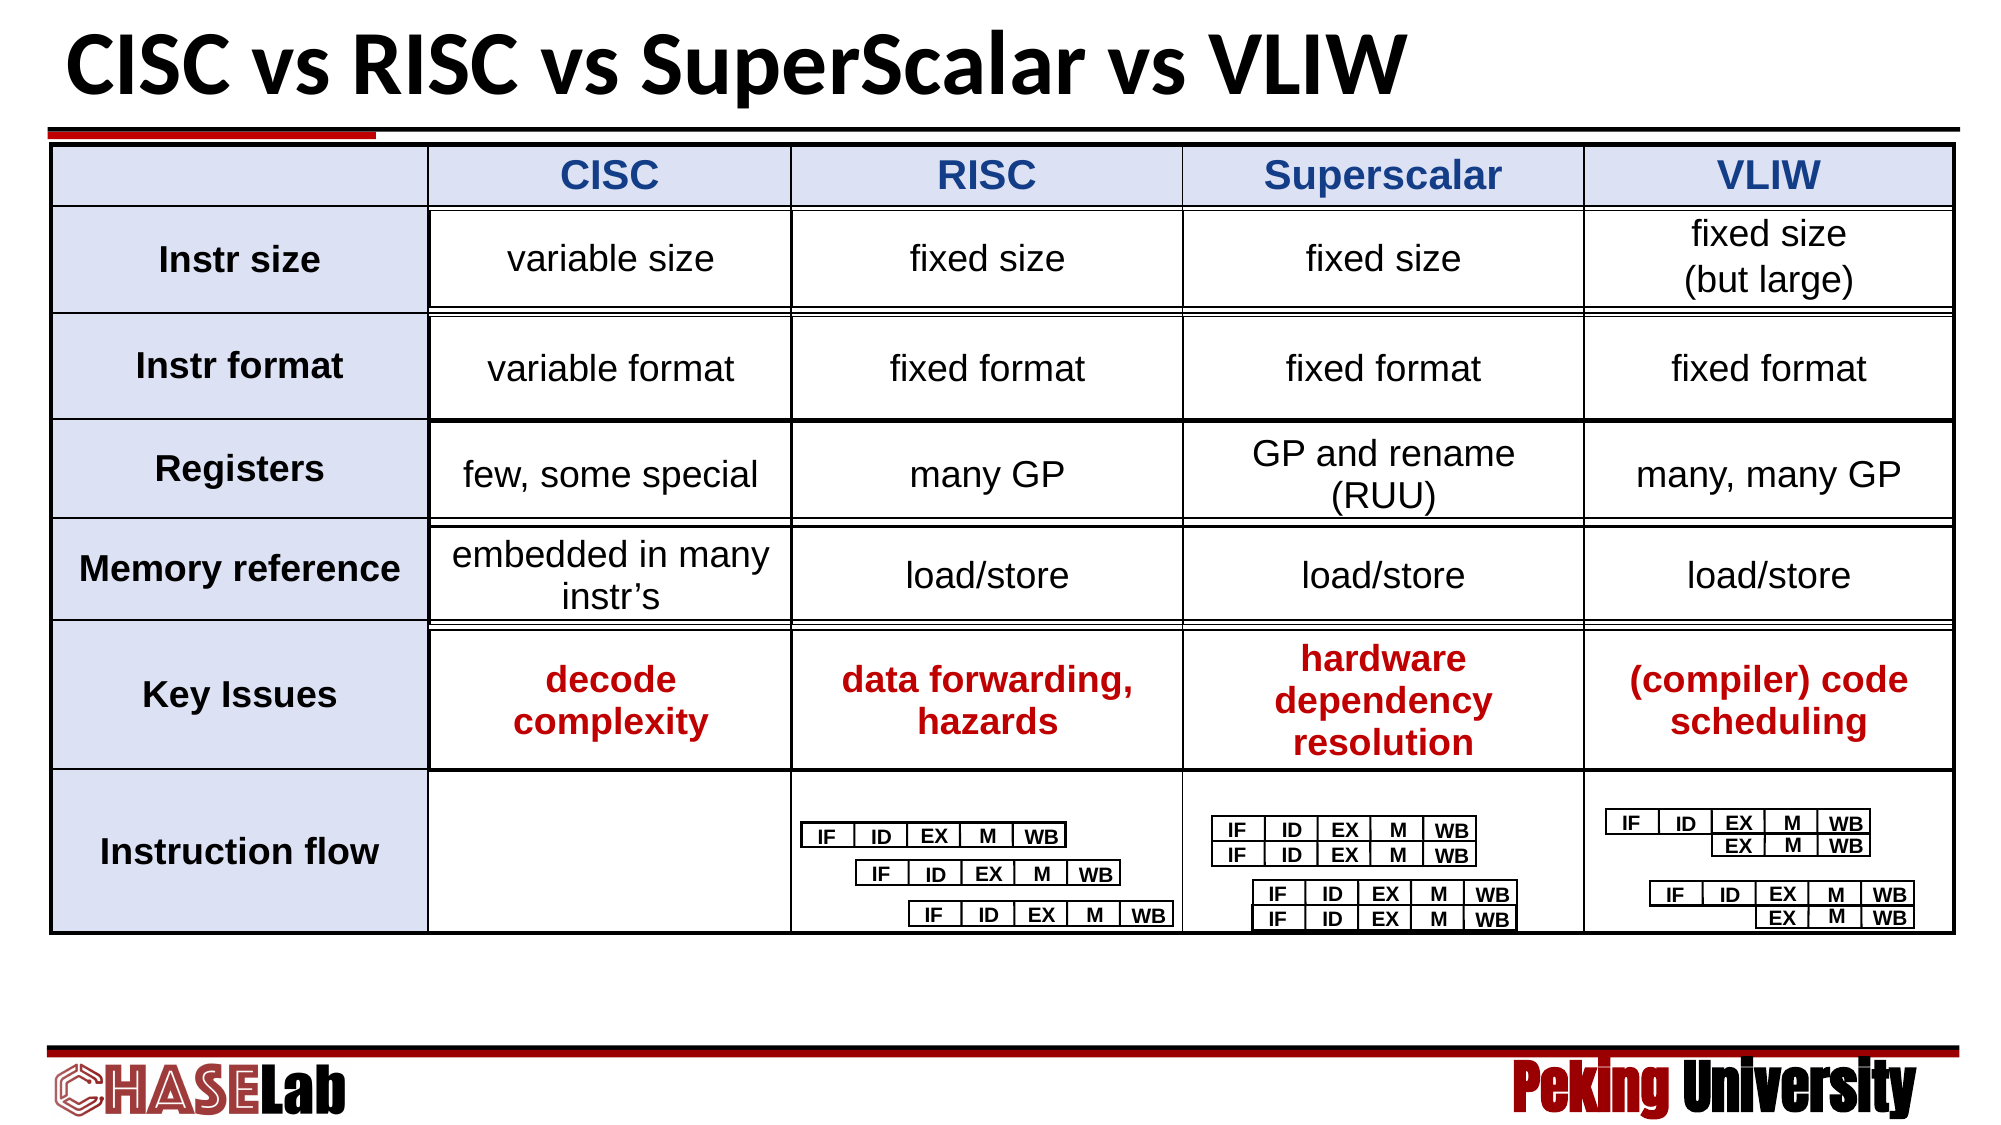

# CISC vs RISC vs SuperScalar vs VLIW
|  | CISC | RISC | Superscalar | VLIW |
| --- | --- | --- | --- | --- |
| Instr size | variable size | fixed size | fixed size | fixed size (but large) |
| Instr format | variable format | fixed format | fixed format | fixed format |
| Registers | few, some special | many GP | GP and rename (RUU) | many, many GP |
| Memory reference |  |  |  |  |
| Key Issues | decode complexity | data forwarding, hazards | hardware dependency resolution | (compiler) code scheduling |
| Instruction flow |  |  |  |  |
| variable size | fixed size | fixed size | fixed size (but large) |
| --- | --- | --- | --- |
| variable format | fixed format | fixed format | fixed format |
| --- | --- | --- | --- |
| few, some special | many GP | GP and rename (RUU) | many, many GP |
| --- | --- | --- | --- |
| embedded in many instr’s | load/store | load/store | load/store |
| --- | --- | --- | --- |
| decode complexity | data forwarding, hazards | hardware dependency resolution | (compiler) code scheduling |
| --- | --- | --- | --- |
EX
M
IF
ID
WB

M
EX
WB

EX
M
IF
ID
WB

EX
M
IF
ID
WB

EX
M
IF
ID
WB

EX
M
IF
ID
WB

EX
M
IF
ID
WB

EX
M
IF
ID
WB

EX
M
IF
ID
WB

EX
M
IF
ID
WB

M
EX
WB